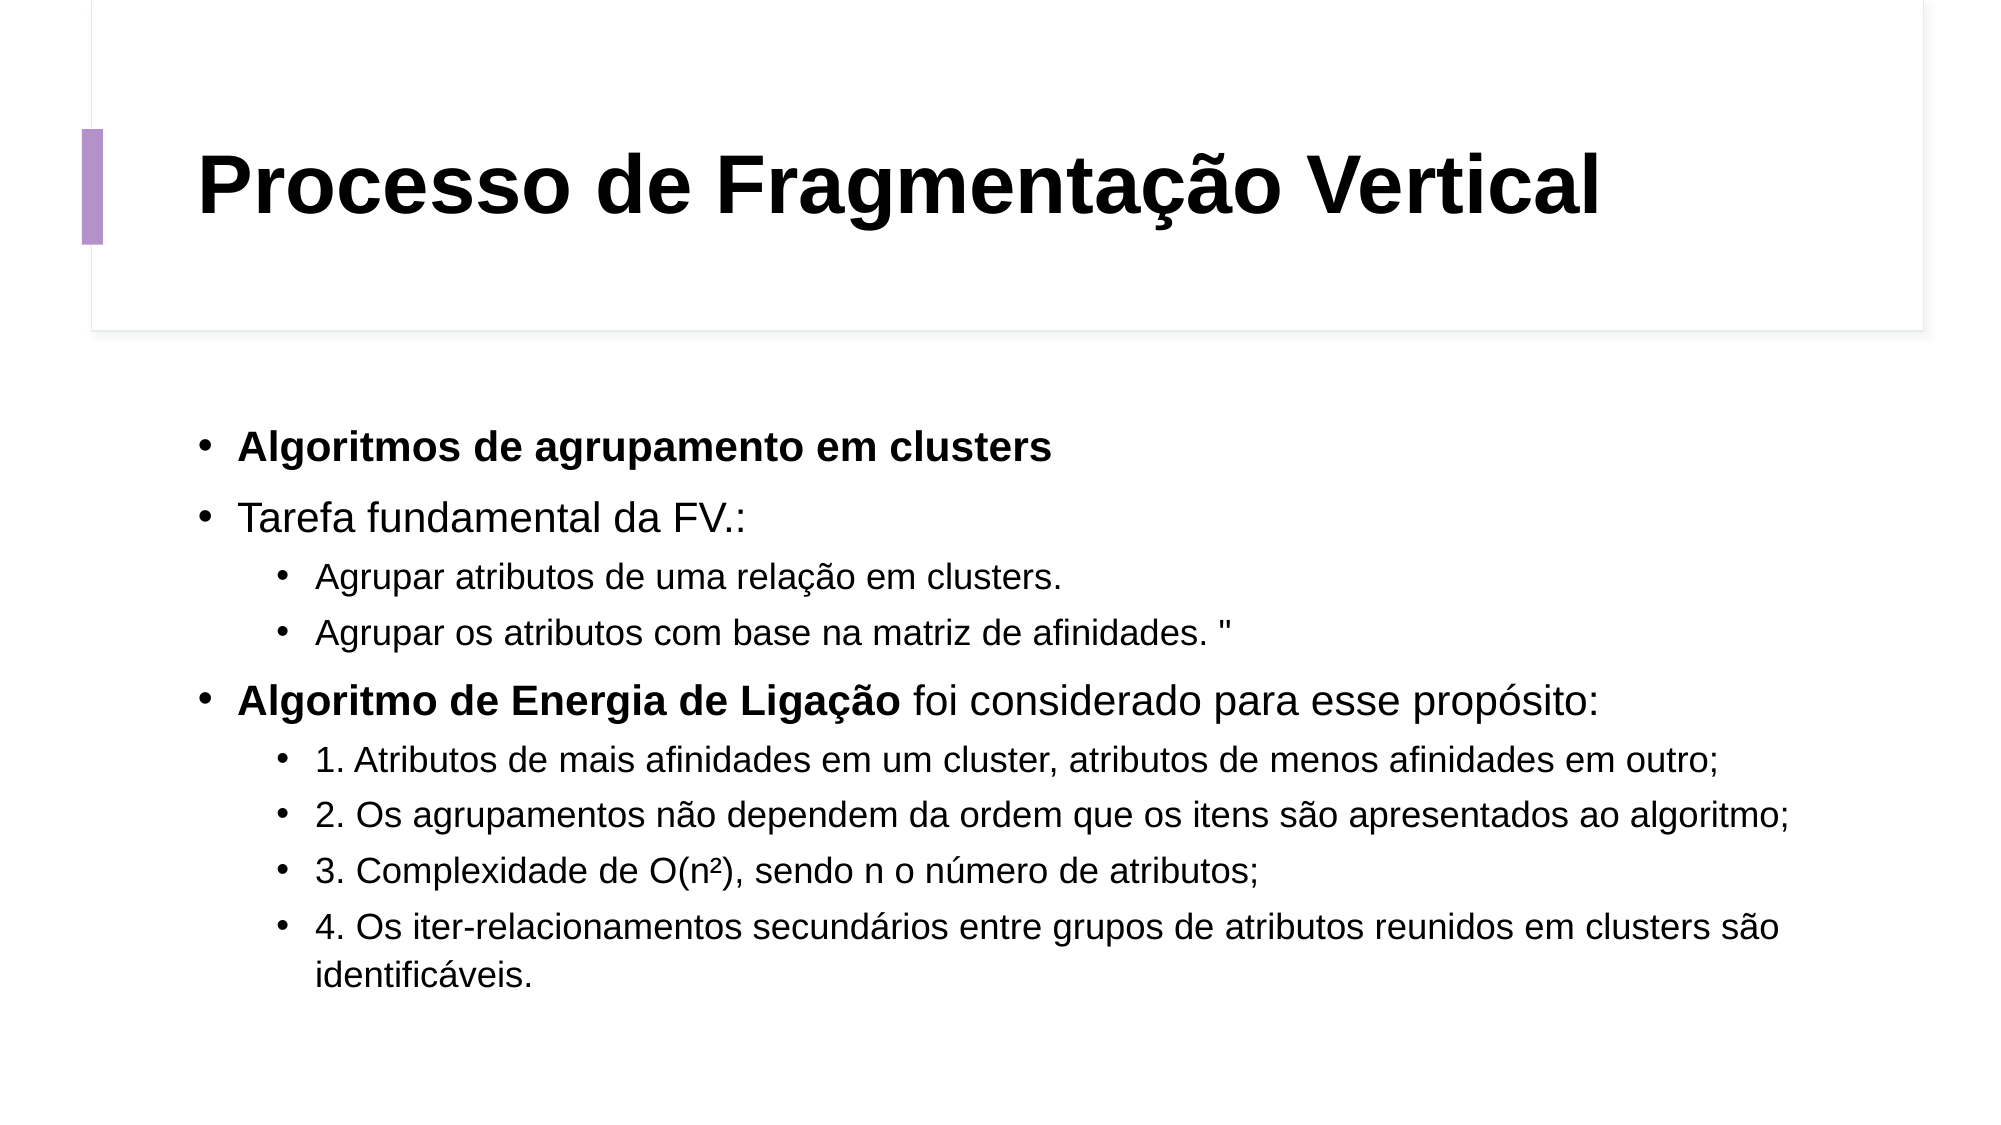

# Processo de Fragmentação Vertical
Algoritmos de agrupamento em clusters
Tarefa fundamental da FV.:
Agrupar atributos de uma relação em clusters.
Agrupar os atributos com base na matriz de afinidades. "
Algoritmo de Energia de Ligação foi considerado para esse propósito:
1. Atributos de mais afinidades em um cluster, atributos de menos afinidades em outro;
2. Os agrupamentos não dependem da ordem que os itens são apresentados ao algoritmo;
3. Complexidade de O(n²), sendo n o número de atributos;
4. Os iter-relacionamentos secundários entre grupos de atributos reunidos em clusters são identificáveis.